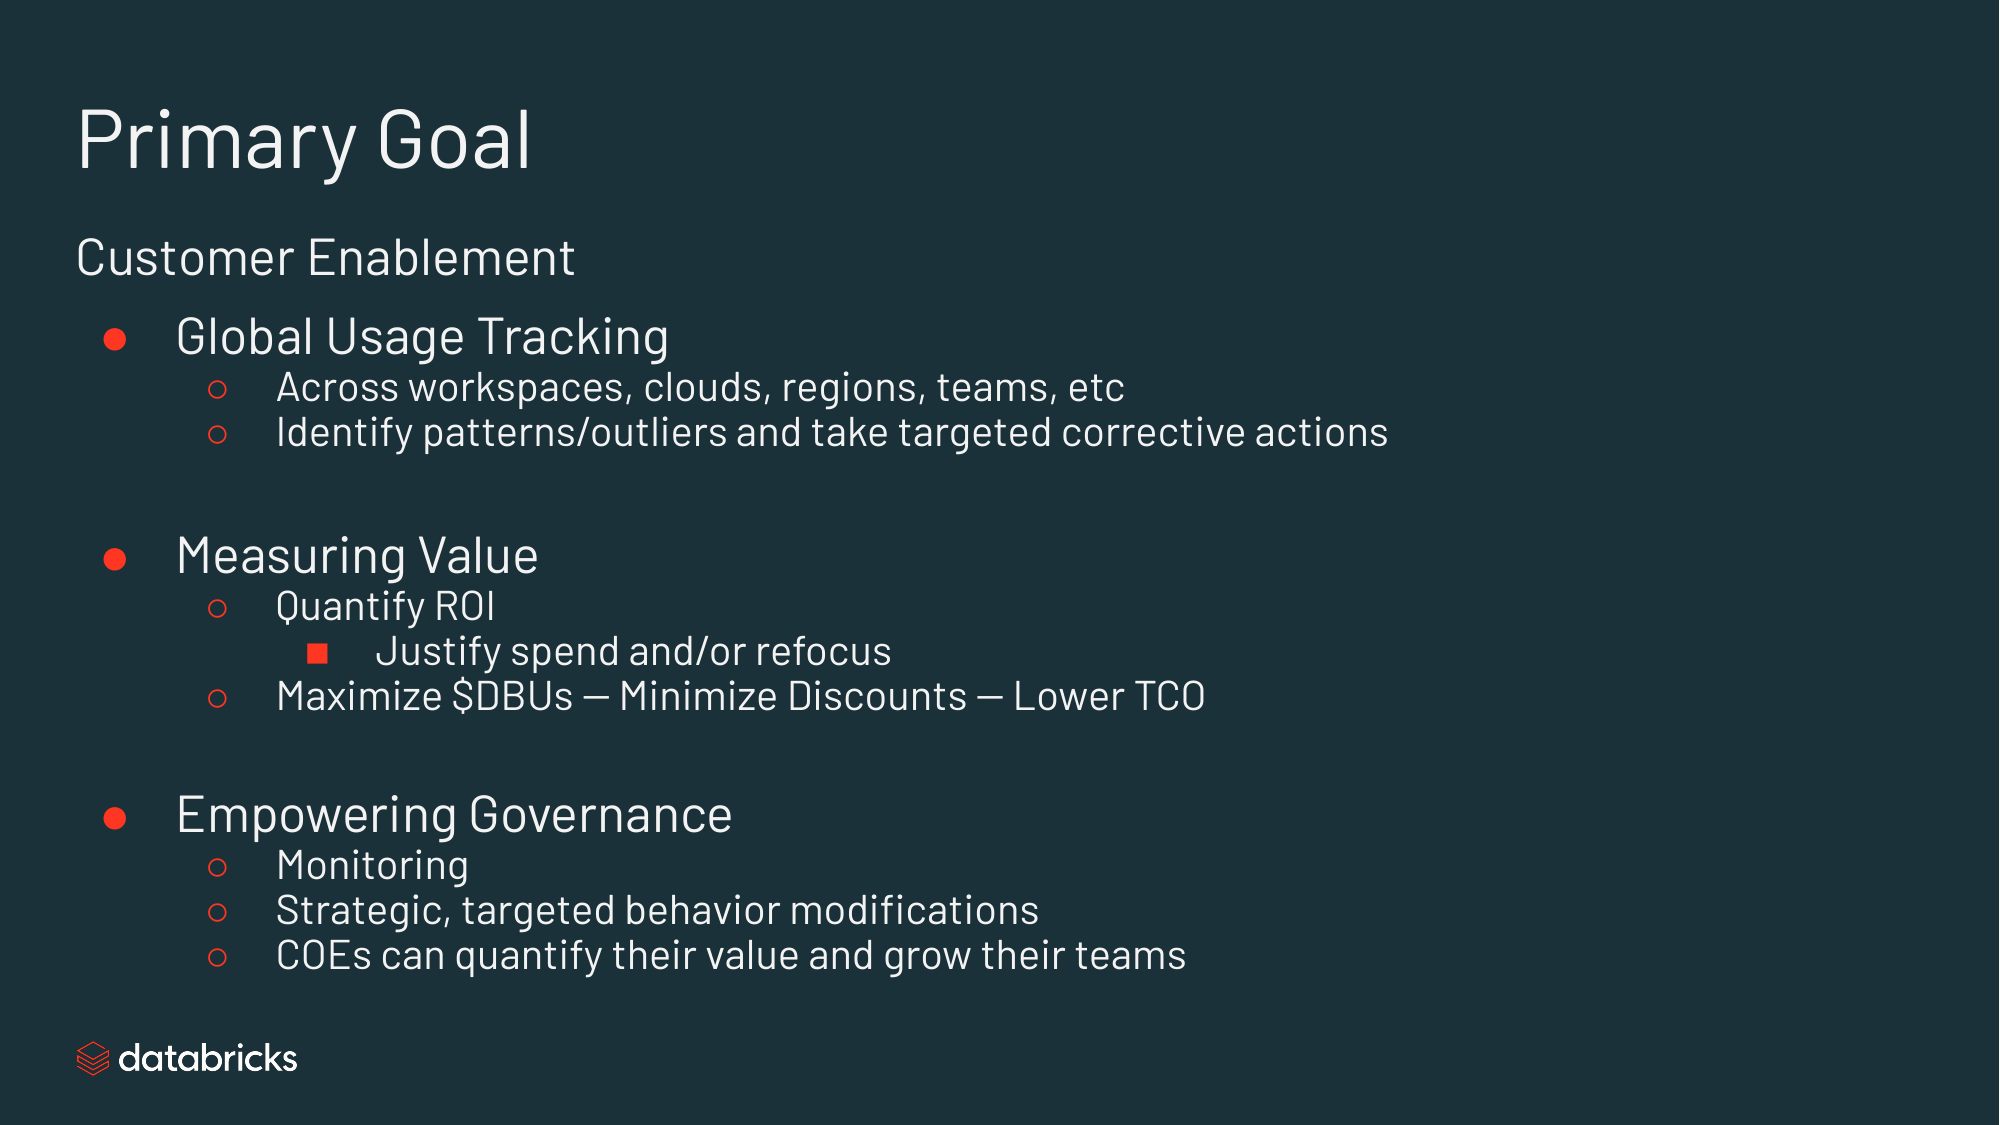

# Primary Goal
Customer Enablement
Global Usage Tracking
Across workspaces, clouds, regions, teams, etc
Identify patterns/outliers and take targeted corrective actions

Measuring Value
Quantify ROI
Justify spend and/or refocus
Maximize $DBUs -- Minimize Discounts -- Lower TCO

Empowering Governance
Monitoring
Strategic, targeted behavior modifications
COEs can quantify their value and grow their teams